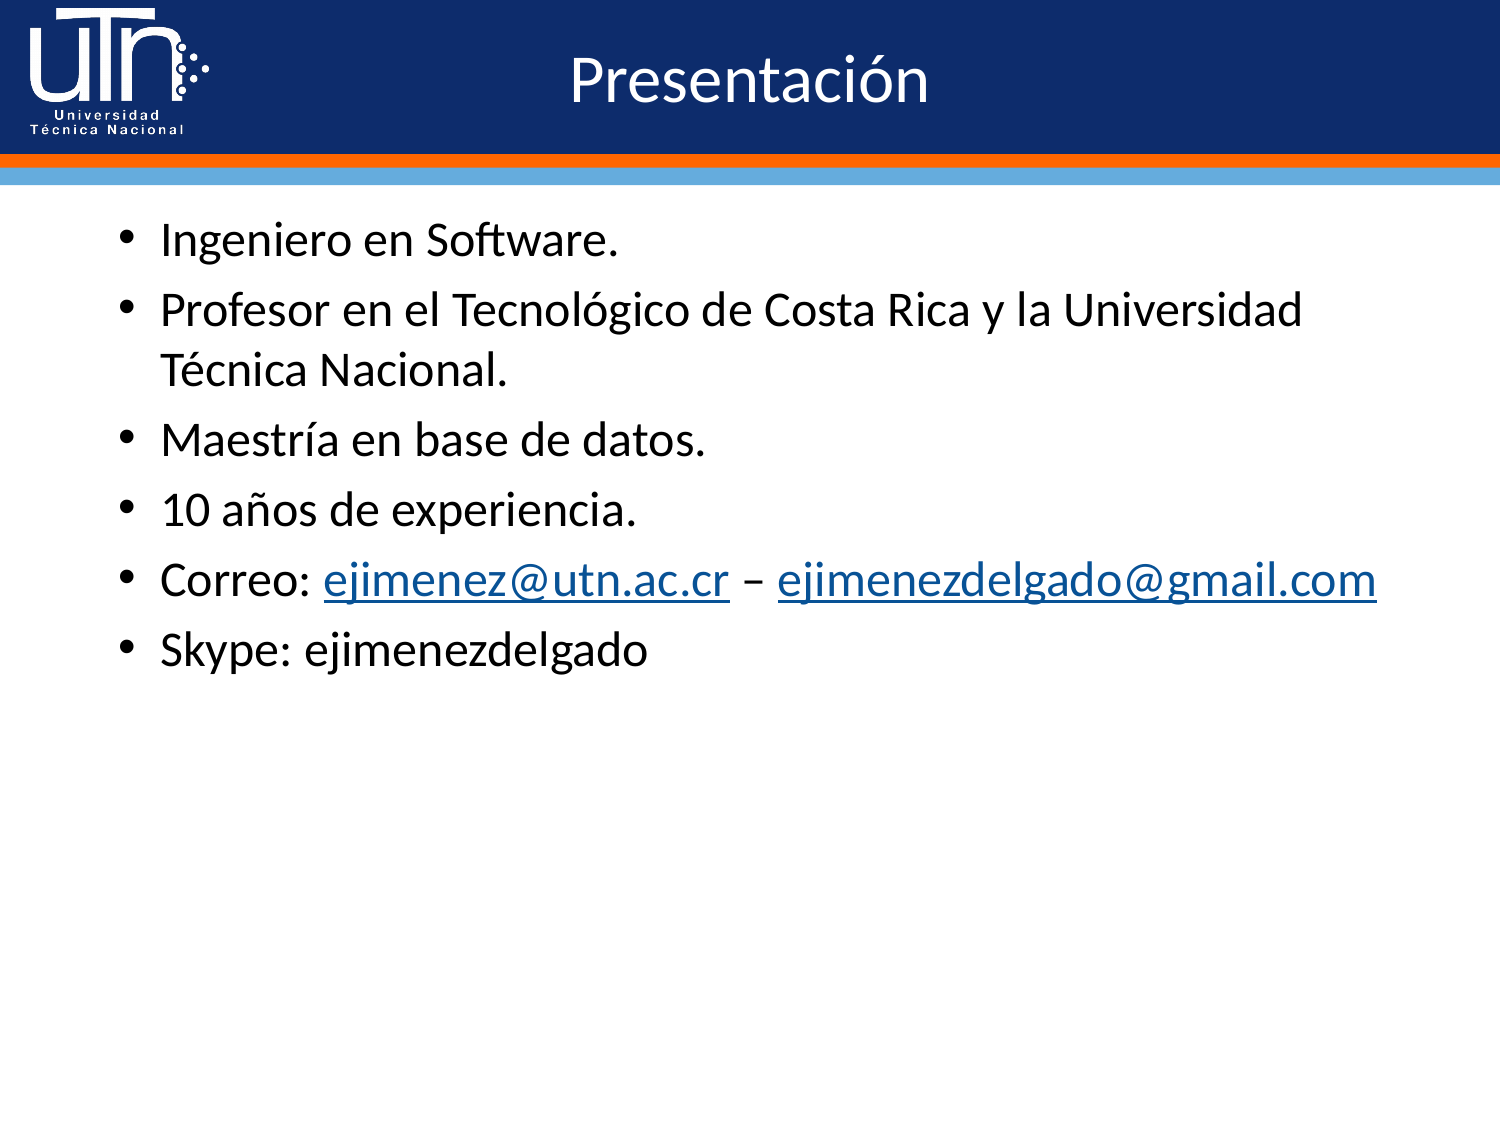

# Presentación
Ingeniero en Software.
Profesor en el Tecnológico de Costa Rica y la Universidad Técnica Nacional.
Maestría en base de datos.
10 años de experiencia.
Correo: ejimenez@utn.ac.cr – ejimenezdelgado@gmail.com
Skype: ejimenezdelgado